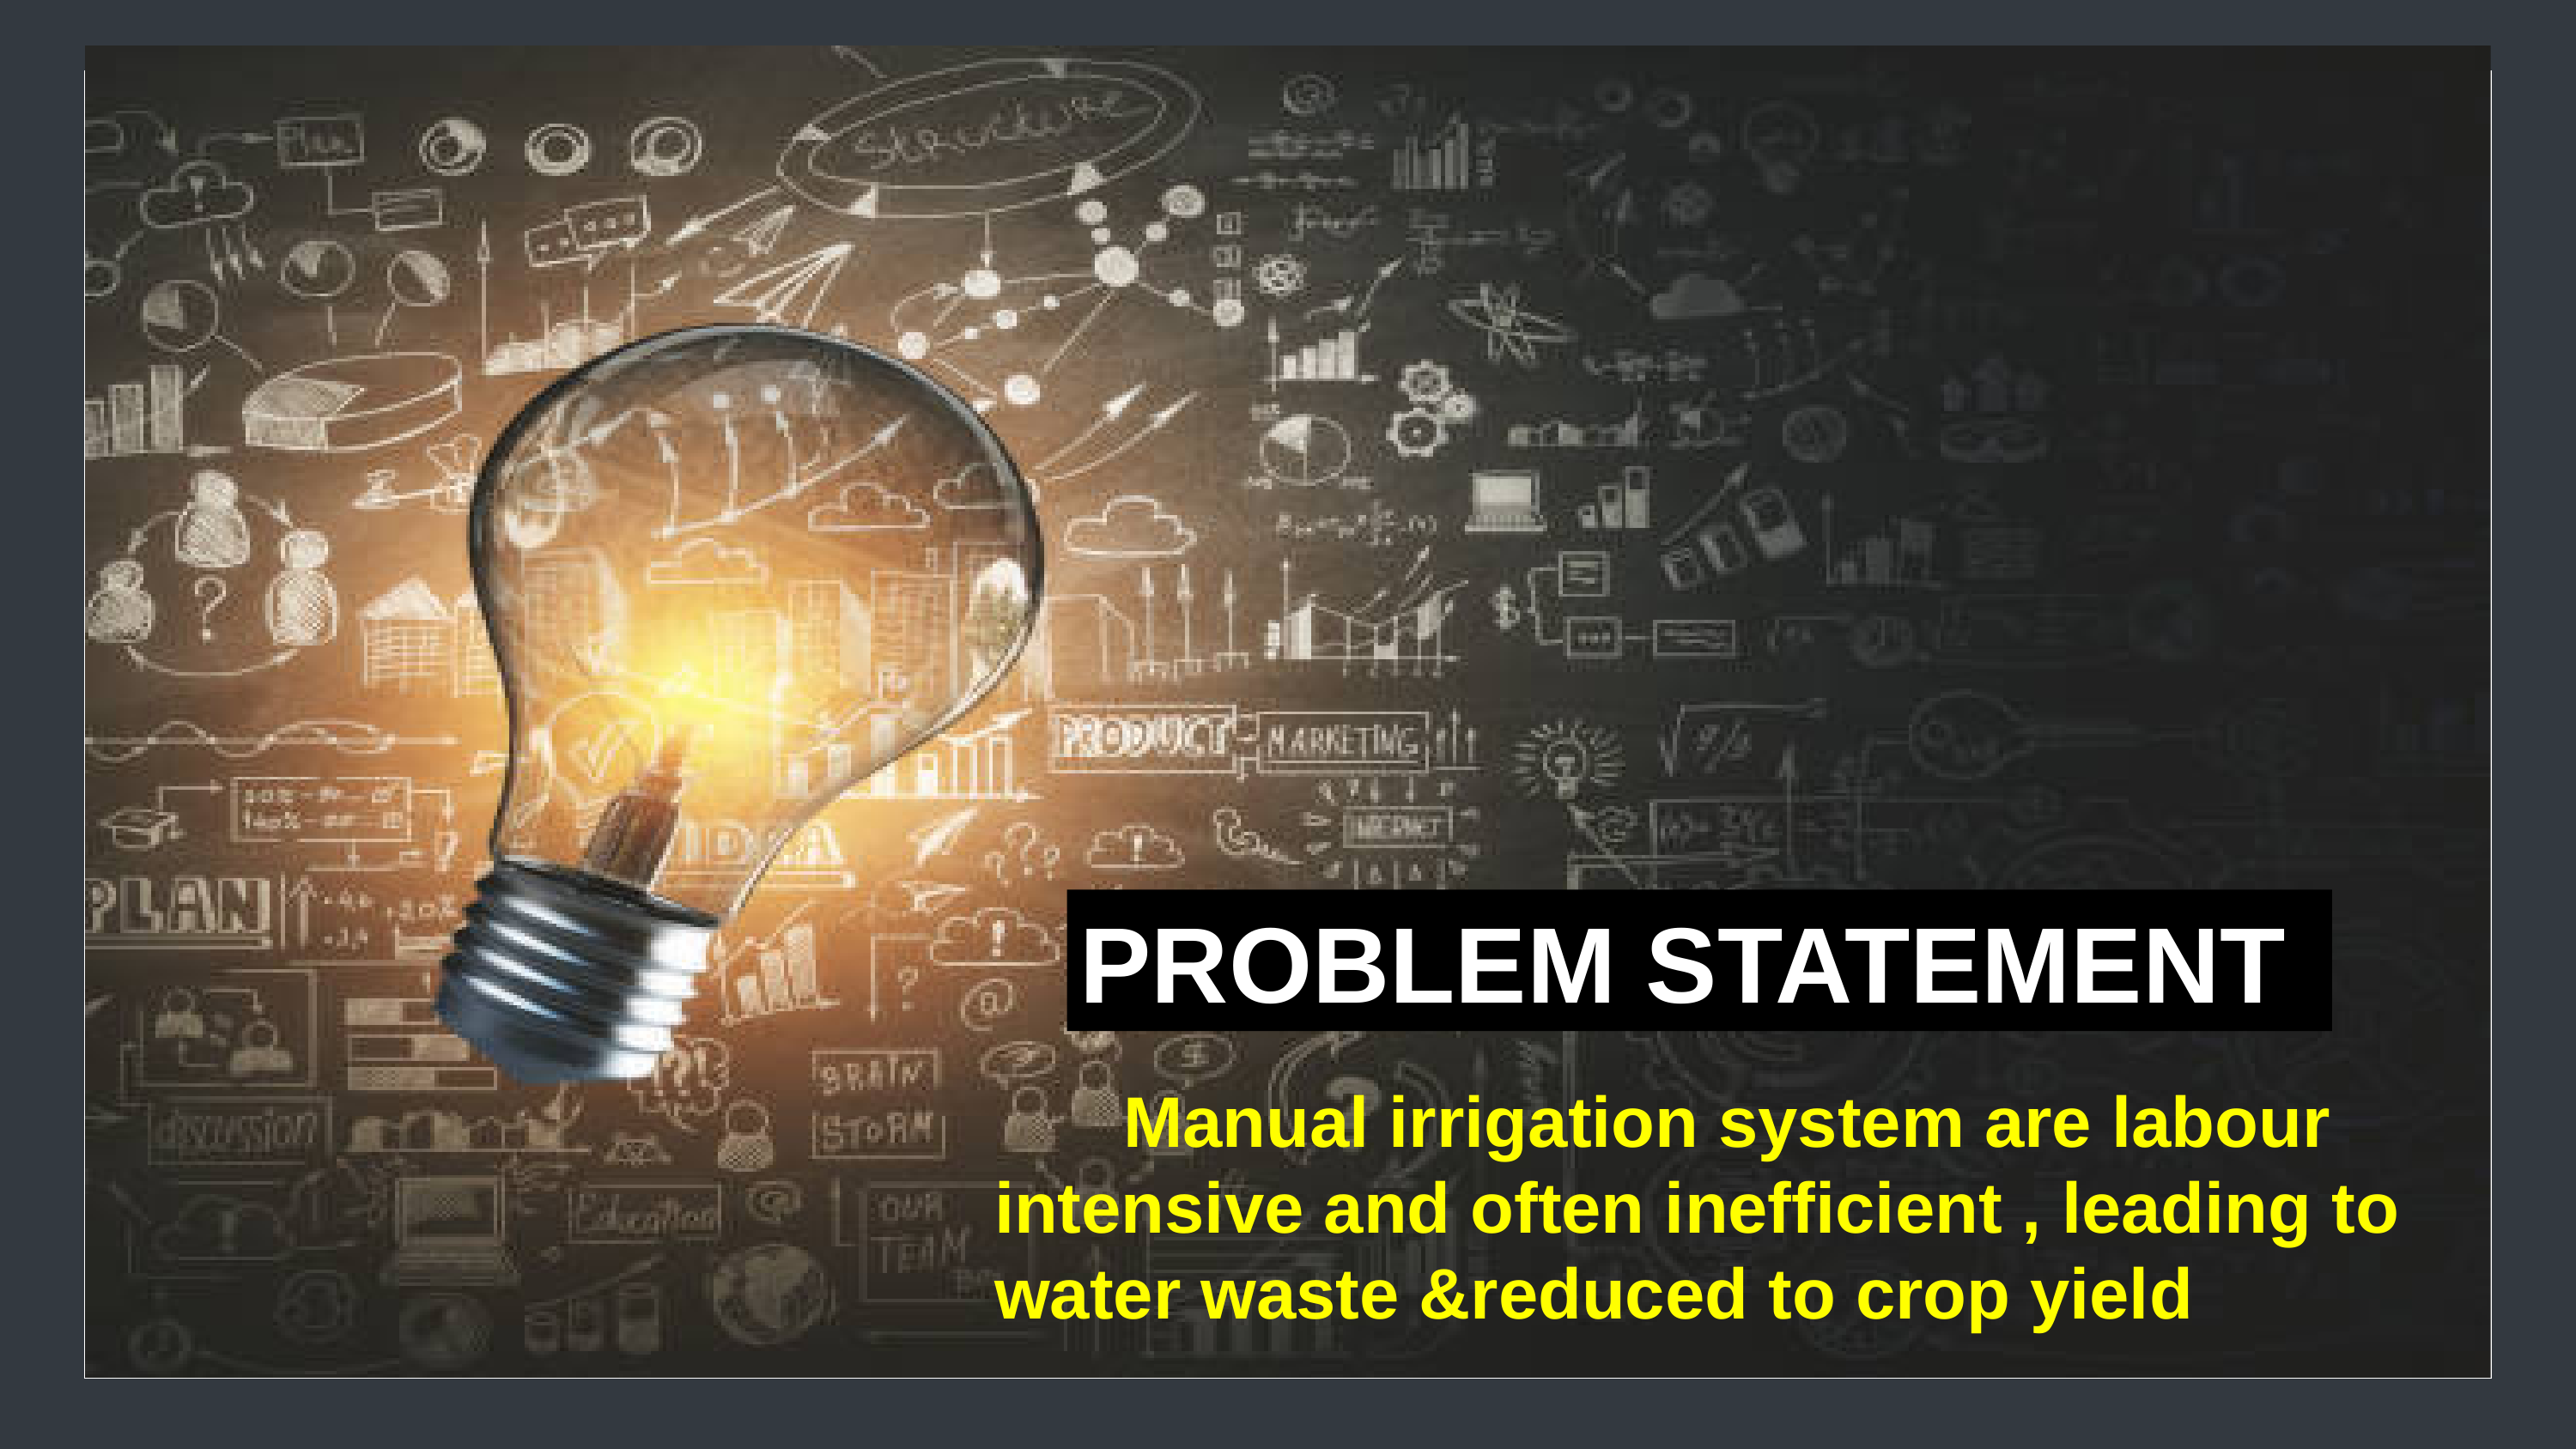

PROBLEM STATEMENT
	Manual irrigation system are labour intensive and often inefficient , leading to water waste &reduced to crop yield